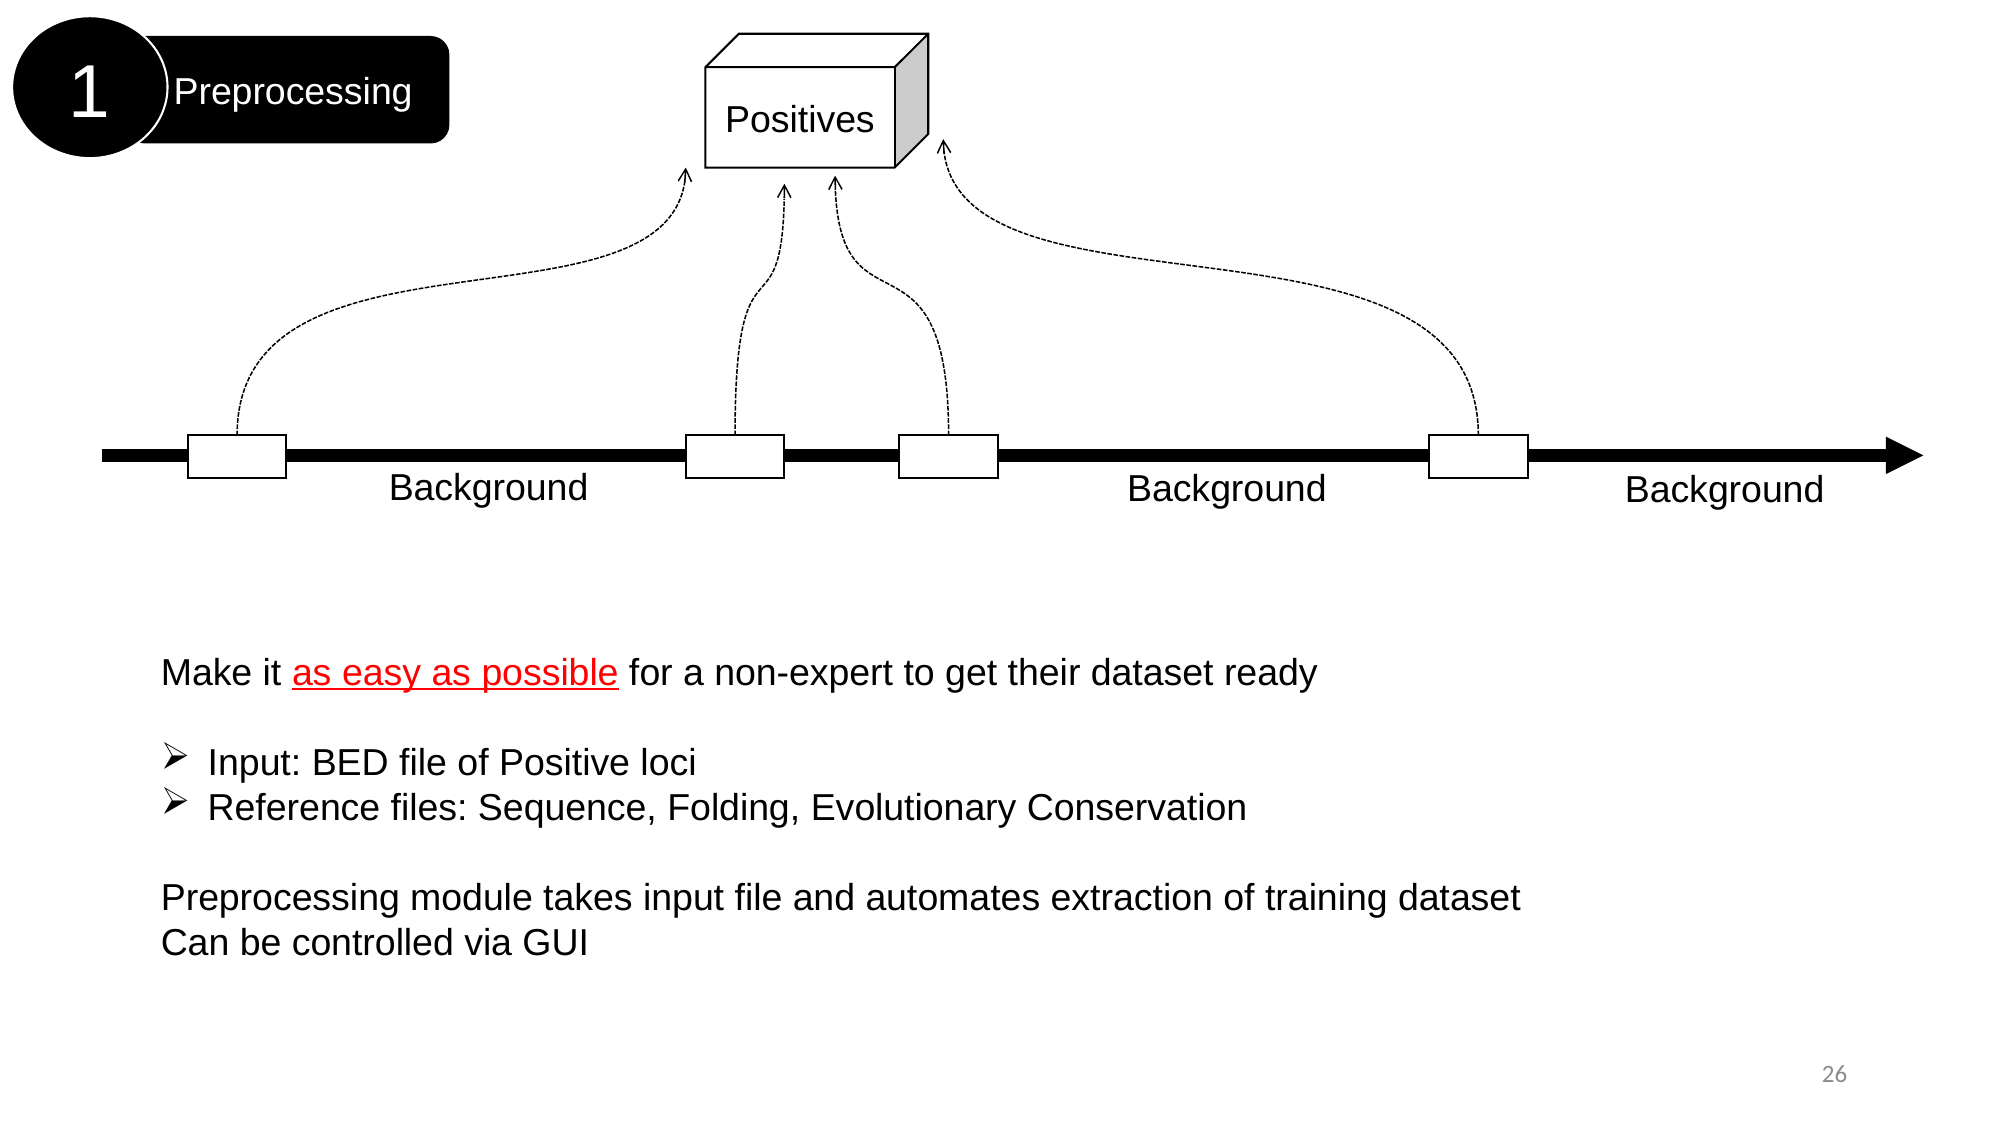

1
 Preprocessing
Positives

Background
Background
Background
Make it as easy as possible for a non-expert to get their dataset ready

Input: BED file of Positive loci
Reference files: Sequence, Folding, Evolutionary Conservation

Preprocessing module takes input file and automates extraction of training dataset
Can be controlled via GUI
26